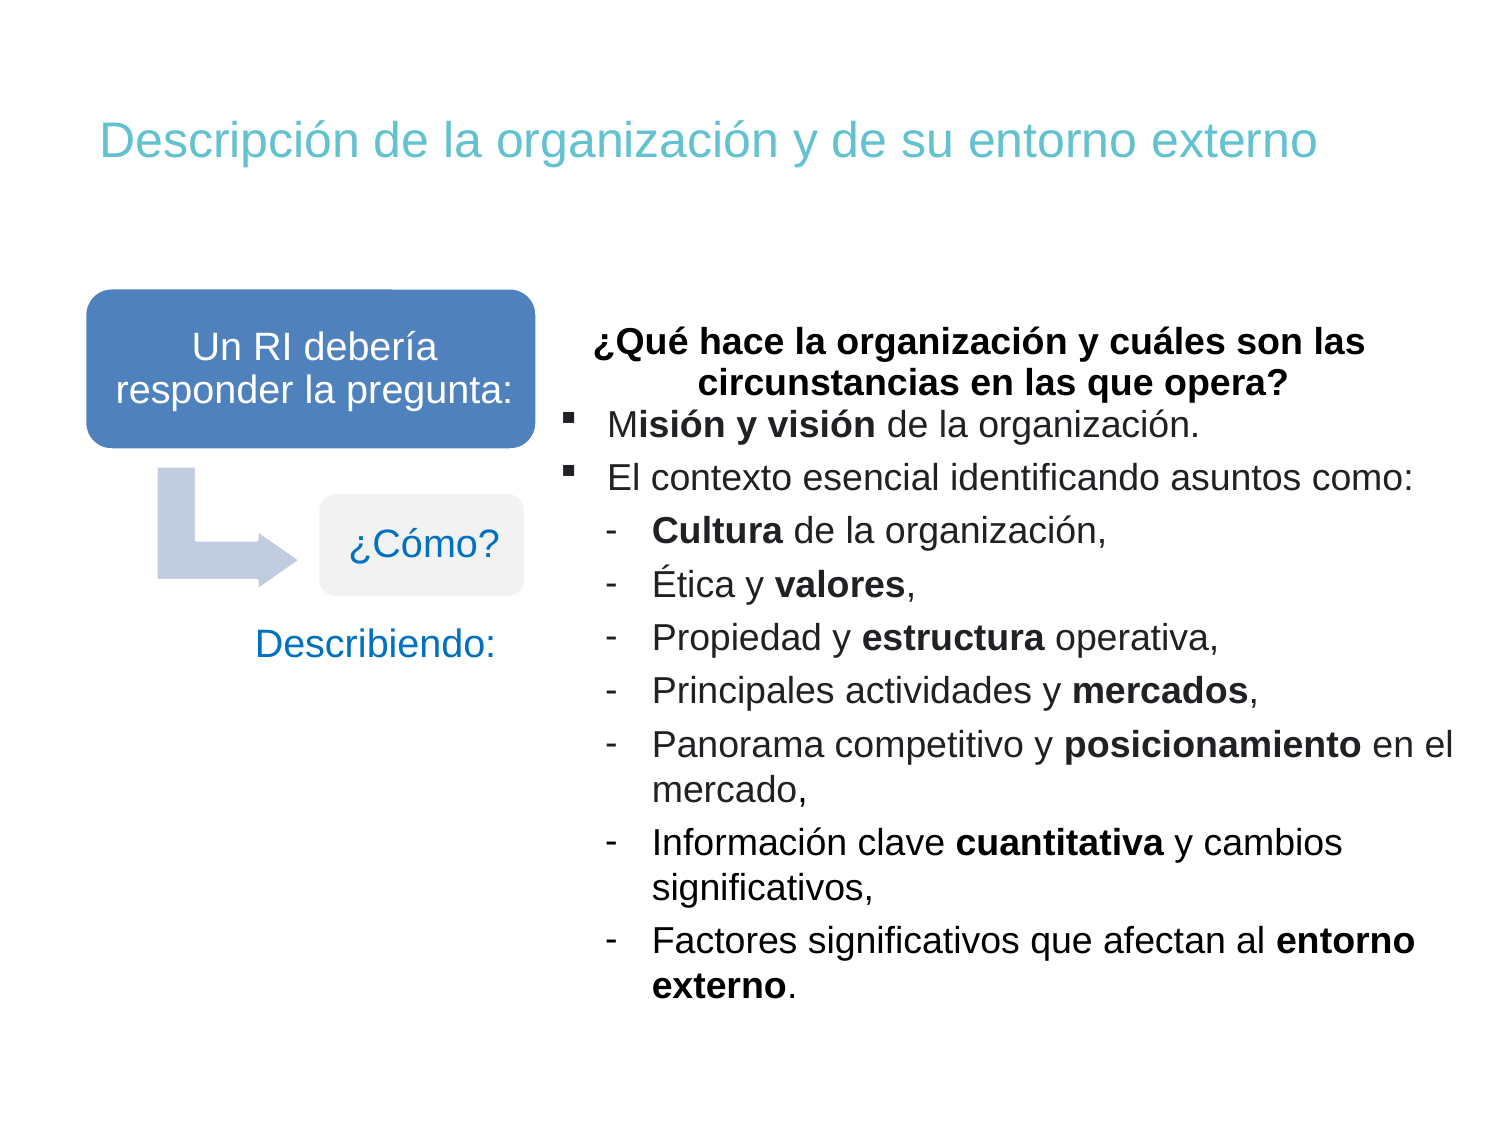

# Descripción de la organización y de su entorno externo
Un RI debería responder la pregunta:
¿Qué hace la organización y cuáles son las circunstancias en las que opera?
¿Cómo?

Misión y visión de la organización.
El contexto esencial identificando asuntos como:
Cultura de la organización,
Ética y valores,
Propiedad y estructura operativa,
Principales actividades y mercados,
Panorama competitivo y posicionamiento en el mercado,
Información clave cuantitativa y cambios significativos,
Factores significativos que afectan al entorno externo.

Describiendo: